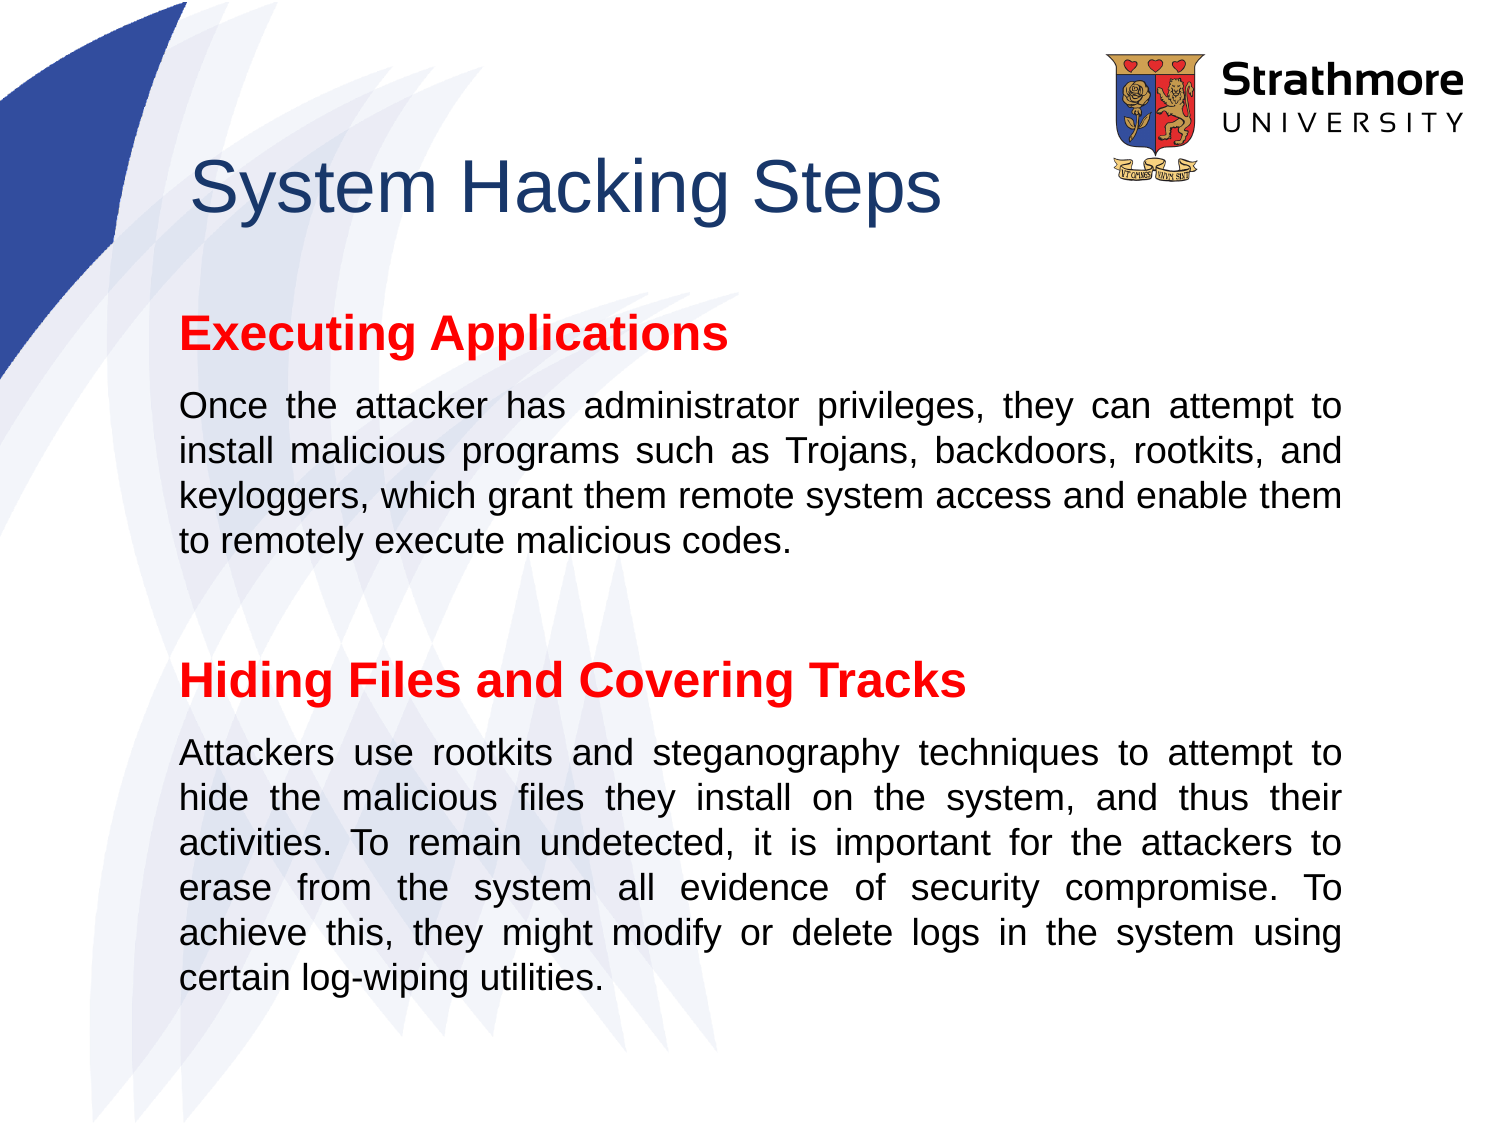

# System Hacking Steps
Executing Applications
Once the attacker has administrator privileges, they can attempt to install malicious programs such as Trojans, backdoors, rootkits, and keyloggers, which grant them remote system access and enable them to remotely execute malicious codes.

Hiding Files and Covering Tracks
Attackers use rootkits and steganography techniques to attempt to hide the malicious files they install on the system, and thus their activities. To remain undetected, it is important for the attackers to erase from the system all evidence of security compromise. To achieve this, they might modify or delete logs in the system using certain log-wiping utilities.